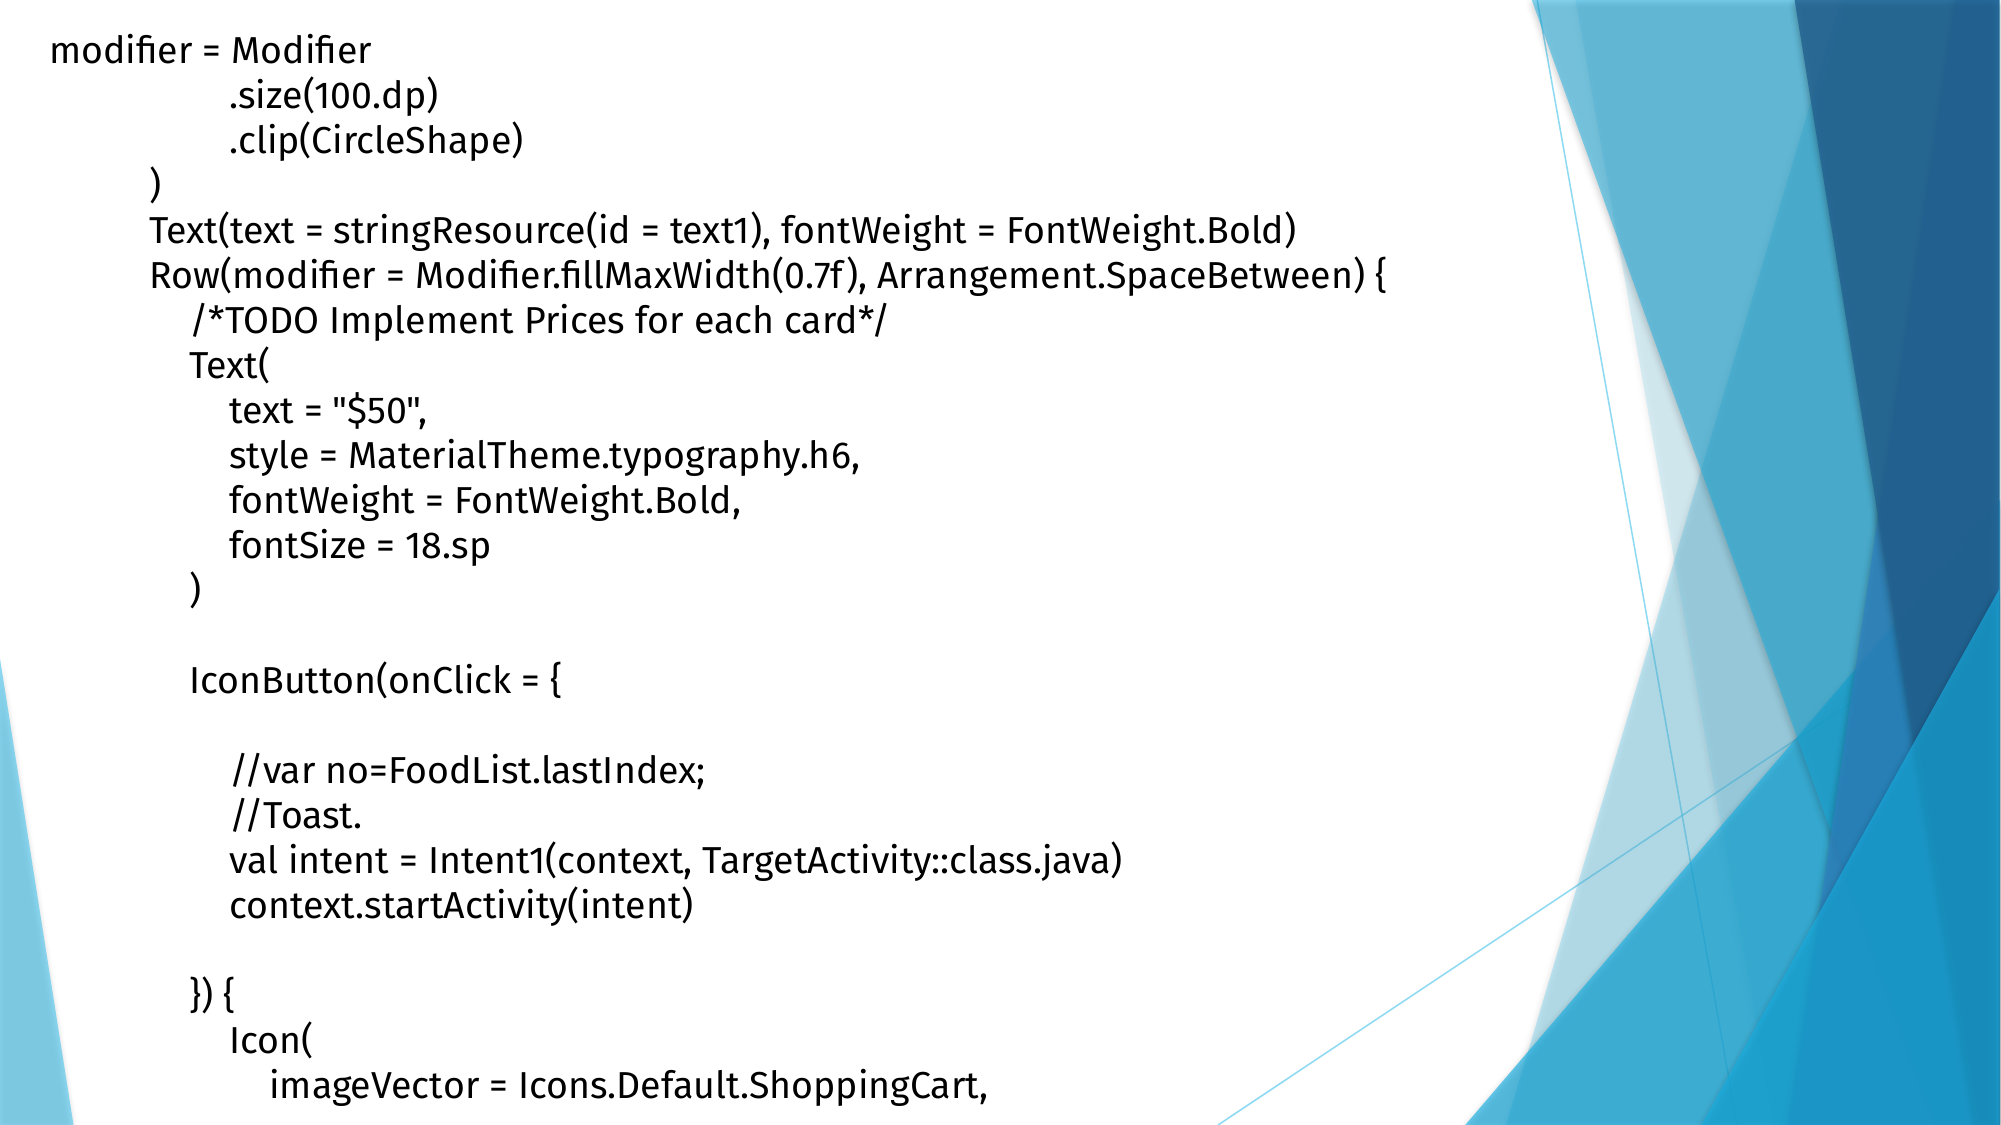

modifier = Modifier
                    .size(100.dp)
                    .clip(CircleShape)
            )
            Text(text = stringResource(id = text1), fontWeight = FontWeight.Bold)
            Row(modifier = Modifier.fillMaxWidth(0.7f), Arrangement.SpaceBetween) {
                /*TODO Implement Prices for each card*/
                Text(
                    text = "$50",
                    style = MaterialTheme.typography.h6,
                    fontWeight = FontWeight.Bold,
                    fontSize = 18.sp
                )

                IconButton(onClick = {

                    //var no=FoodList.lastIndex;
                    //Toast.
                    val intent = Intent1(context, TargetActivity::class.java)
                    context.startActivity(intent)

                }) {
                    Icon(
                        imageVector = Icons.Default.ShoppingCart,